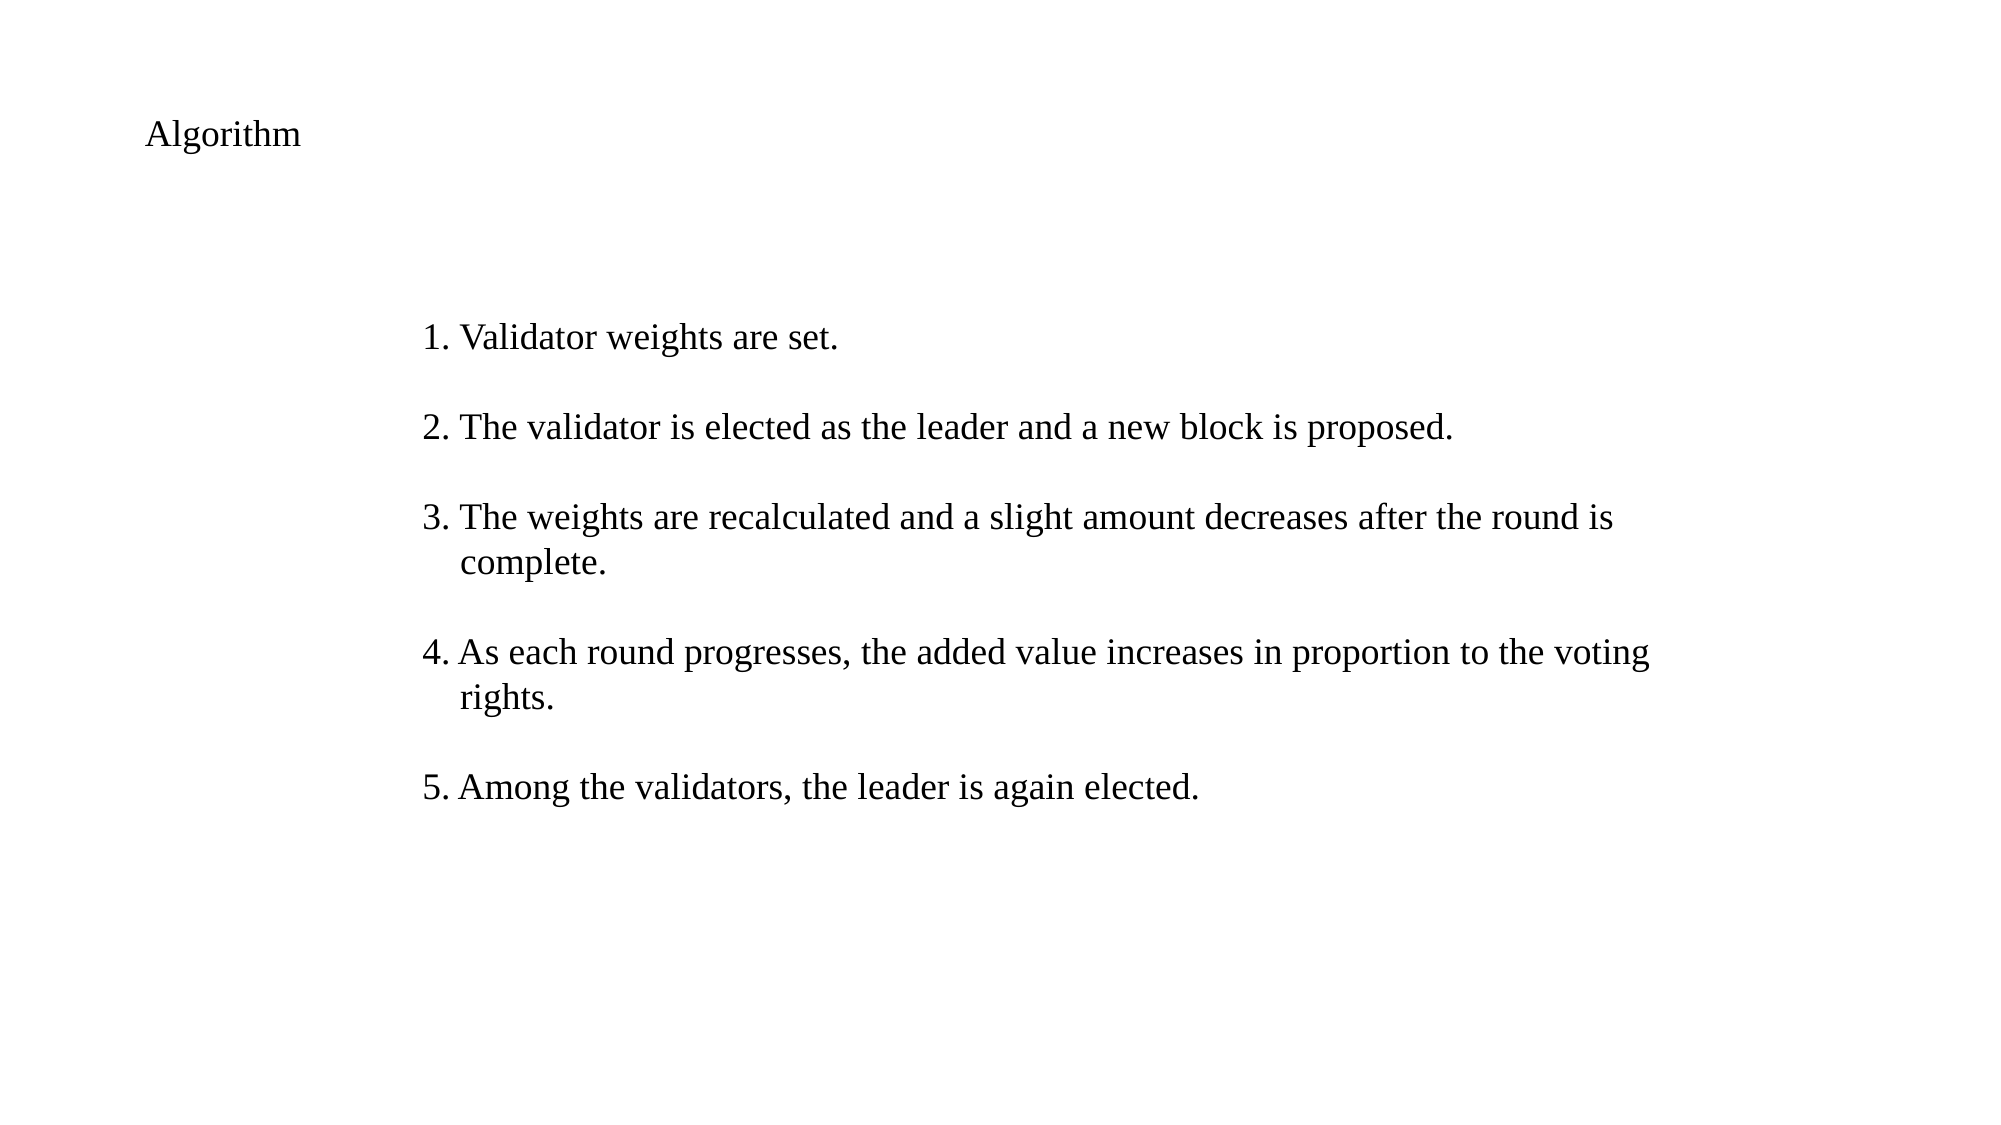

Algorithm
1. Validator weights are set.

2. The validator is elected as the leader and a new block is proposed.

3. The weights are recalculated and a slight amount decreases after the round is
    complete.

4. As each round progresses, the added value increases in proportion to the voting
    rights.

5. Among the validators, the leader is again elected.